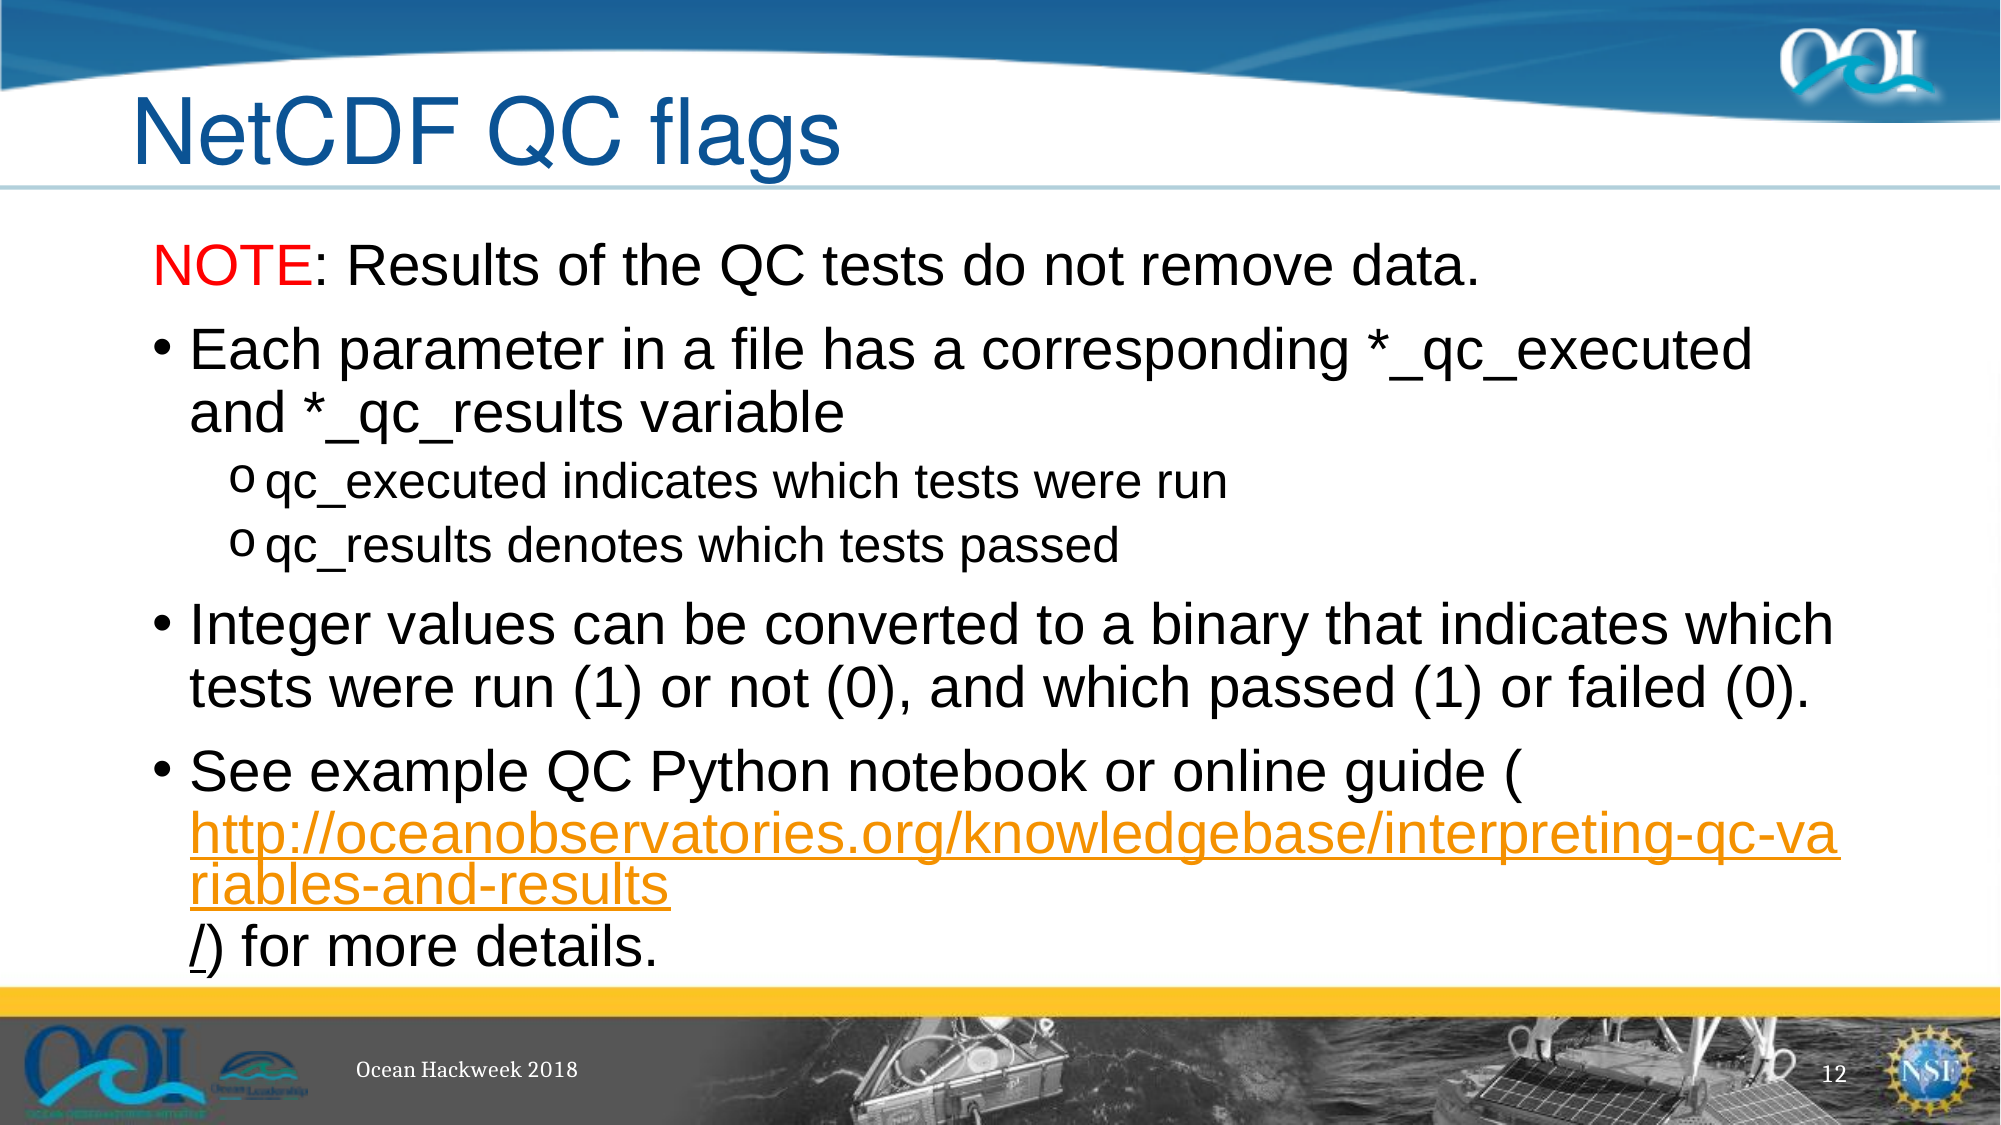

# NetCDF QC flags
NOTE: Results of the QC tests do not remove data.
Each parameter in a file has a corresponding *_qc_executed and *_qc_results variable
qc_executed indicates which tests were run
qc_results denotes which tests passed
Integer values can be converted to a binary that indicates which tests were run (1) or not (0), and which passed (1) or failed (0).
See example QC Python notebook or online guide (http://oceanobservatories.org/knowledgebase/interpreting-qc-variables-and-results/) for more details.
12
Ocean Hackweek 2018